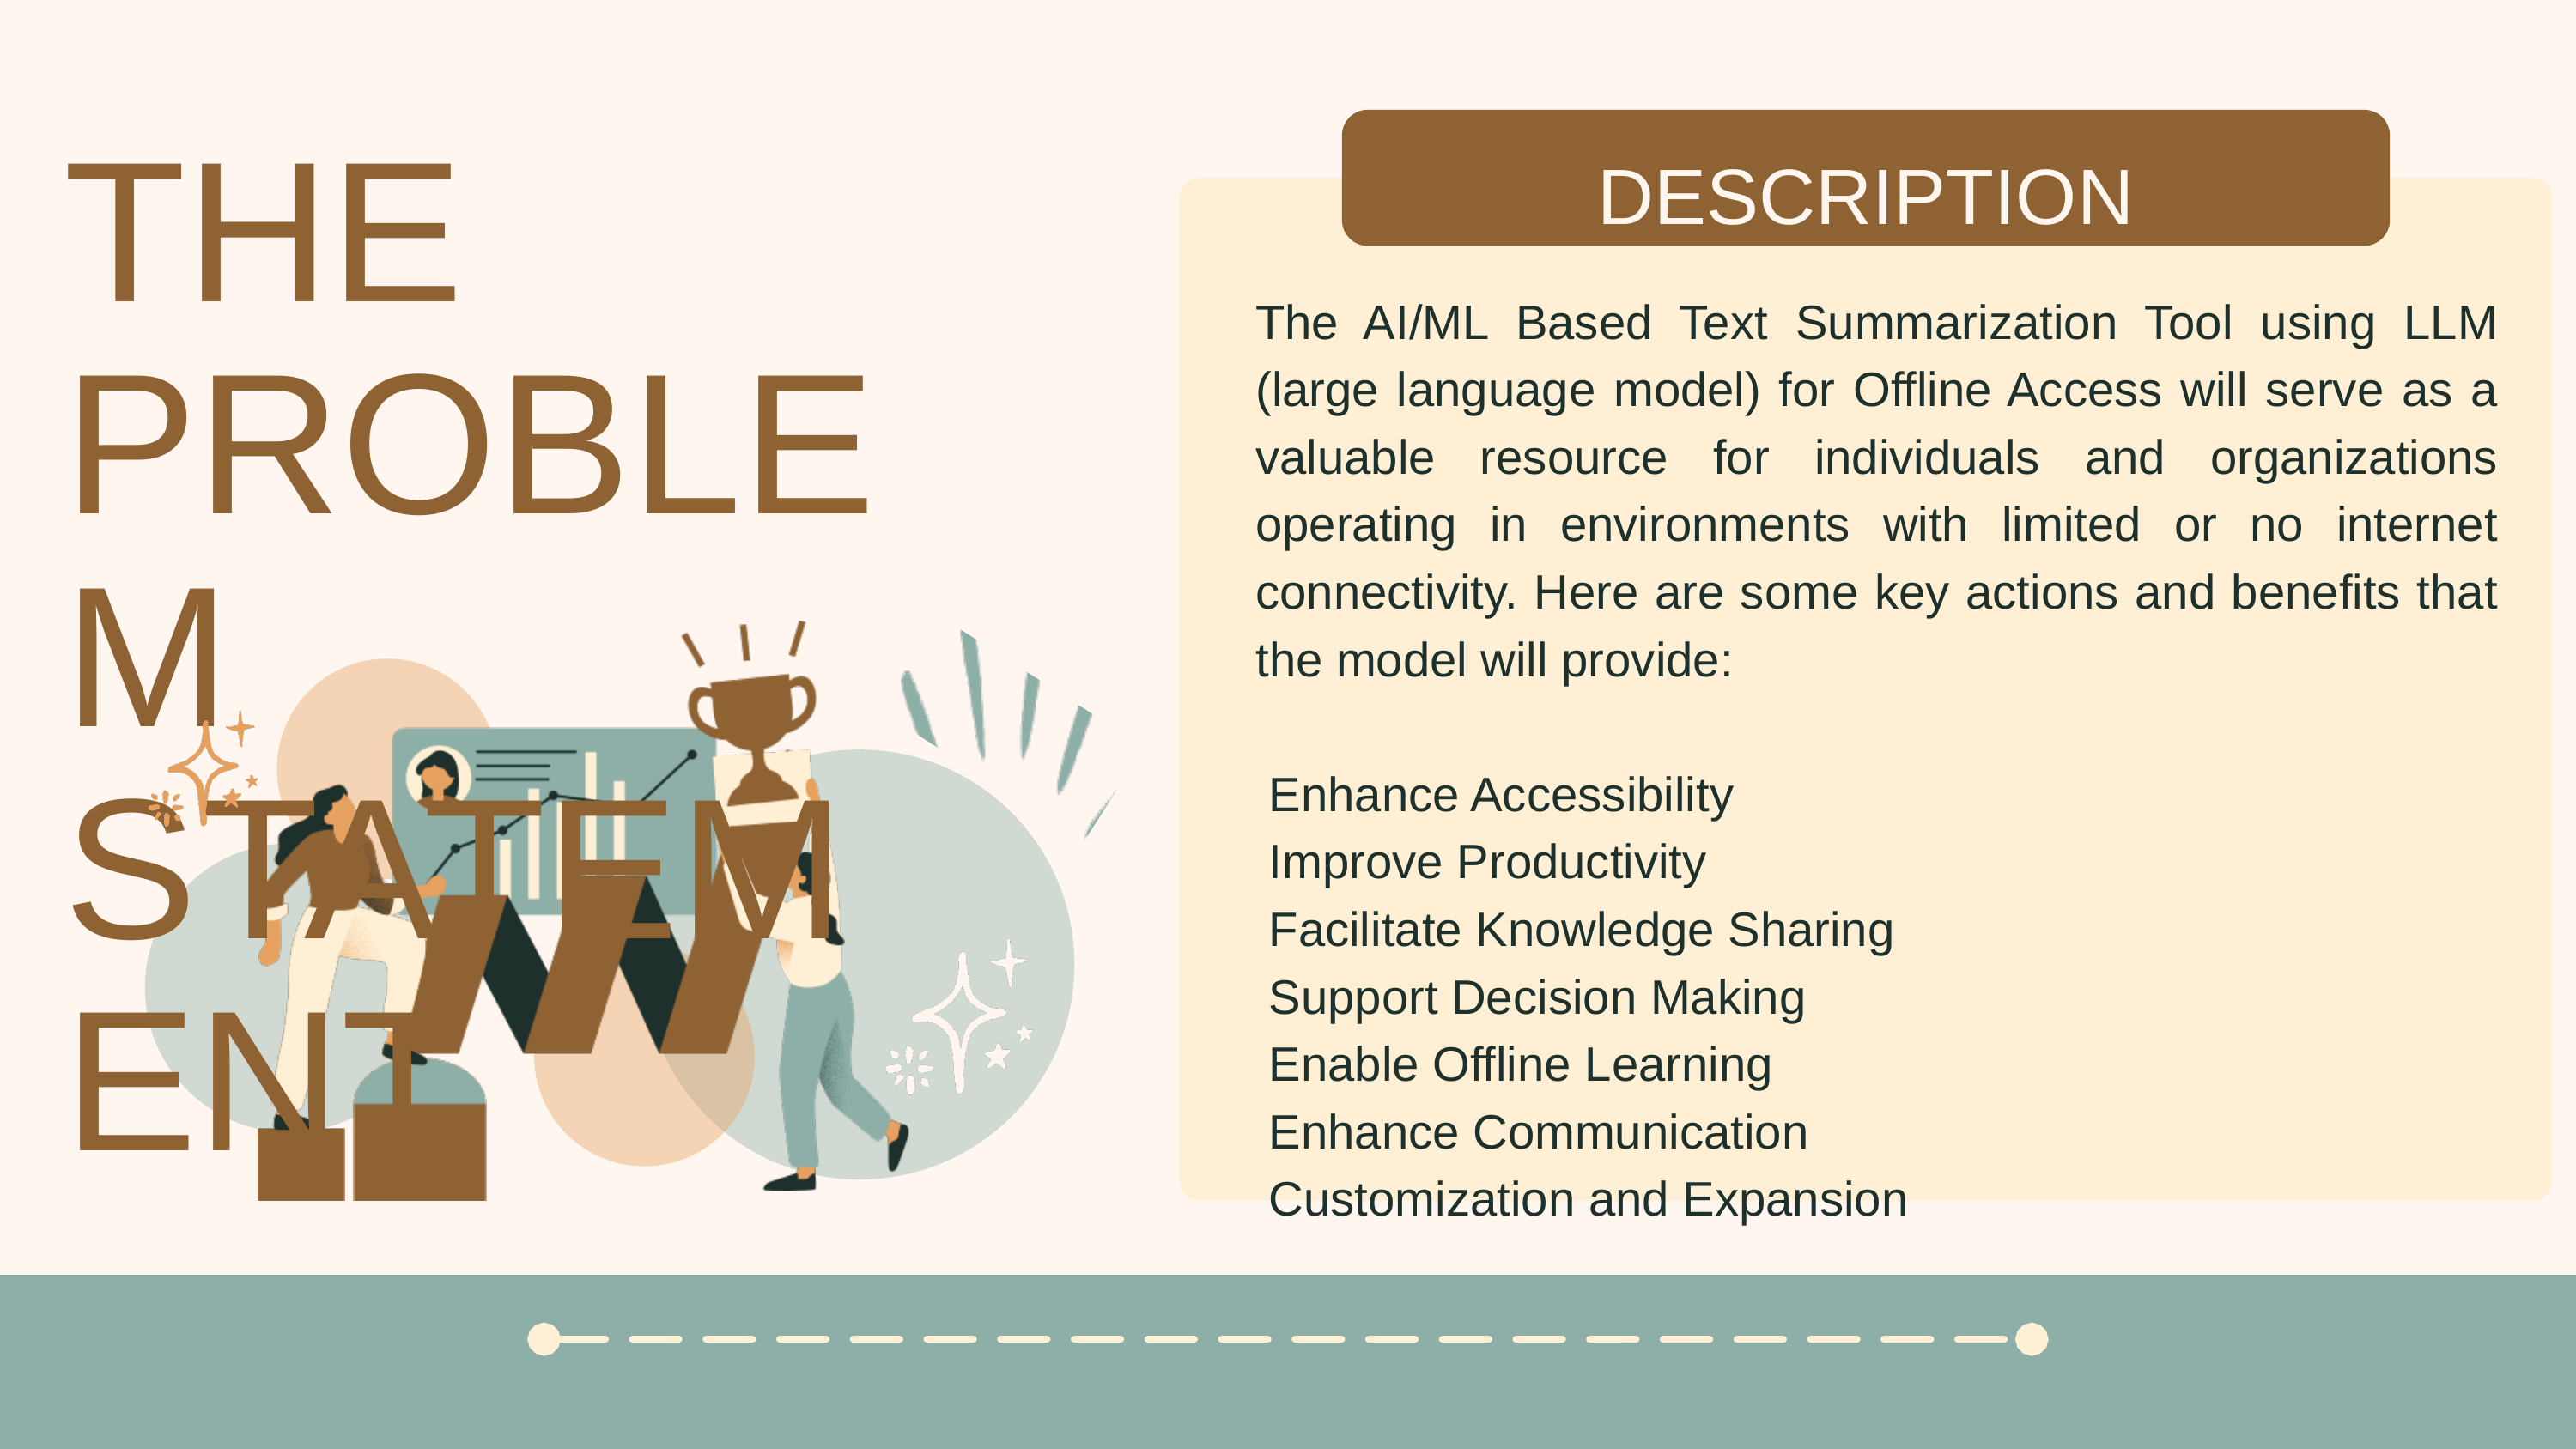

THE PROBLEM STATEMENT
DESCRIPTION

The AI/ML Based Text Summarization Tool using LLM (large language model) for Offline Access will serve as a valuable resource for individuals and organizations operating in environments with limited or no internet connectivity. Here are some key actions and benefits that the model will provide:

 Enhance Accessibility
 Improve Productivity
 Facilitate Knowledge Sharing
 Support Decision Making
 Enable Offline Learning
 Enhance Communication
 Customization and Expansion